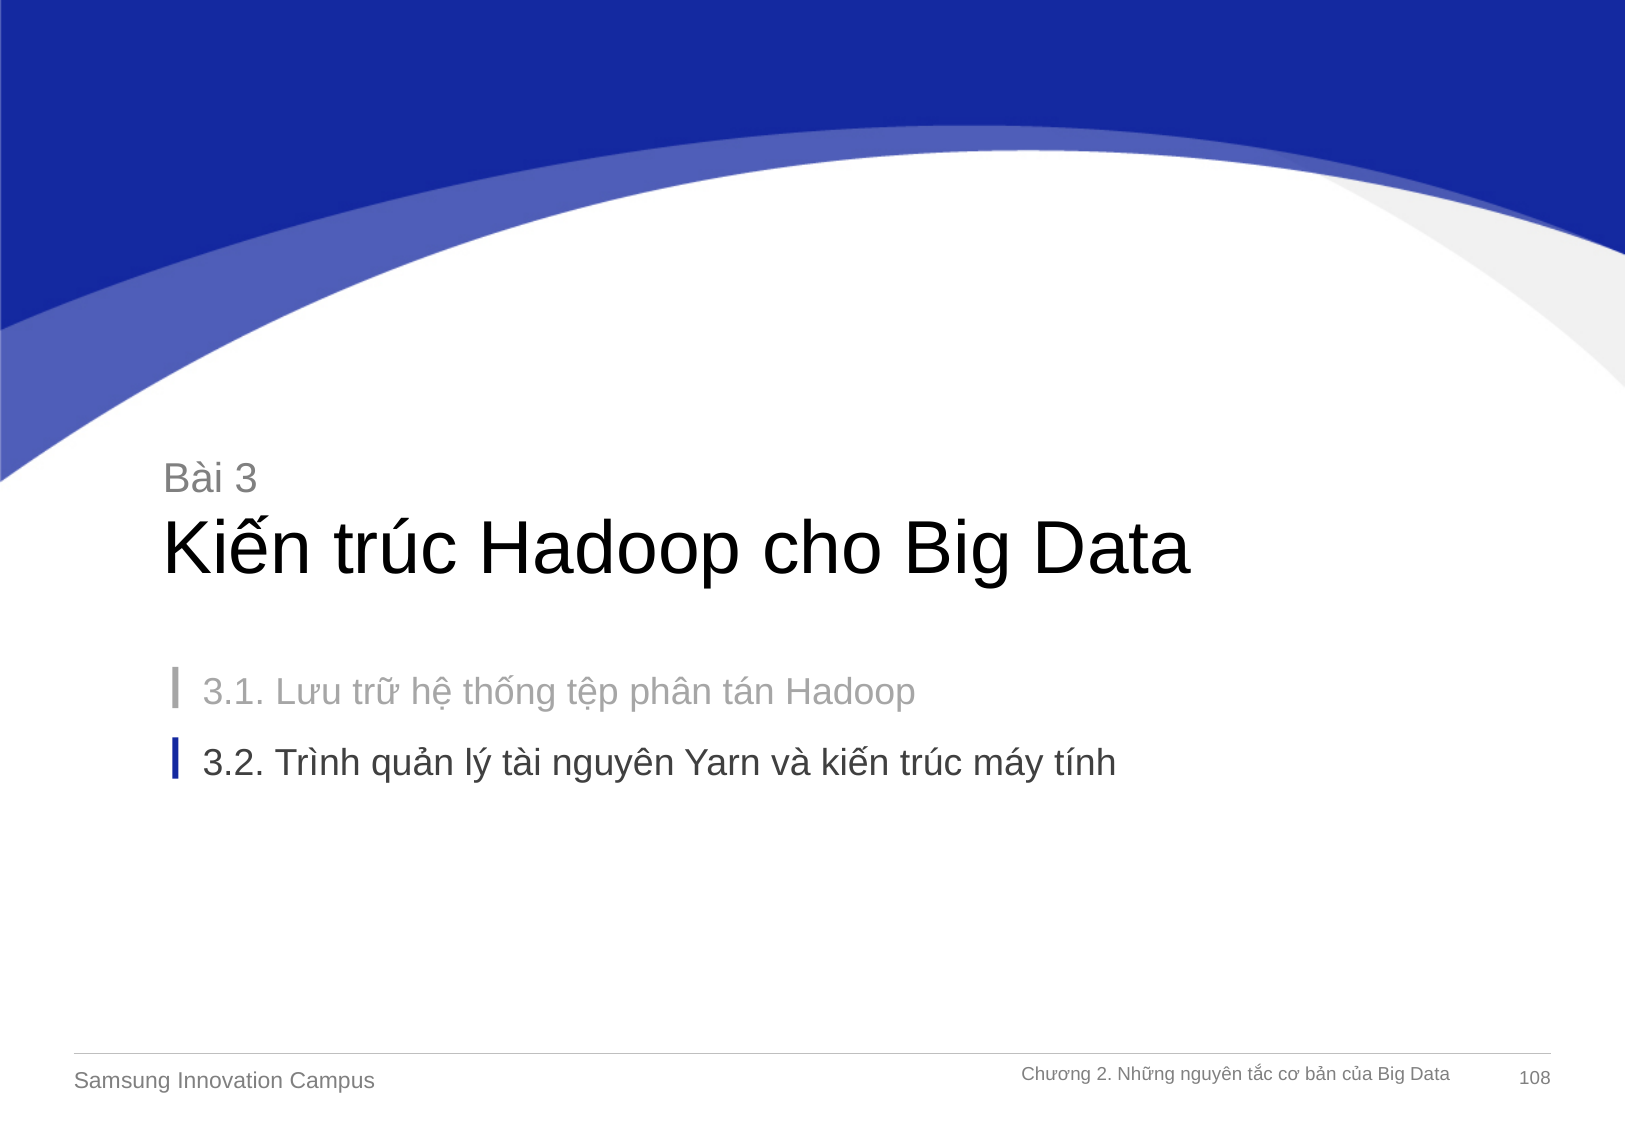

Bài 3
Kiến trúc Hadoop cho Big Data

3.1. Lưu trữ hệ thống tệp phân tán Hadoop

3.2. Trình quản lý tài nguyên Yarn và kiến trúc máy tính